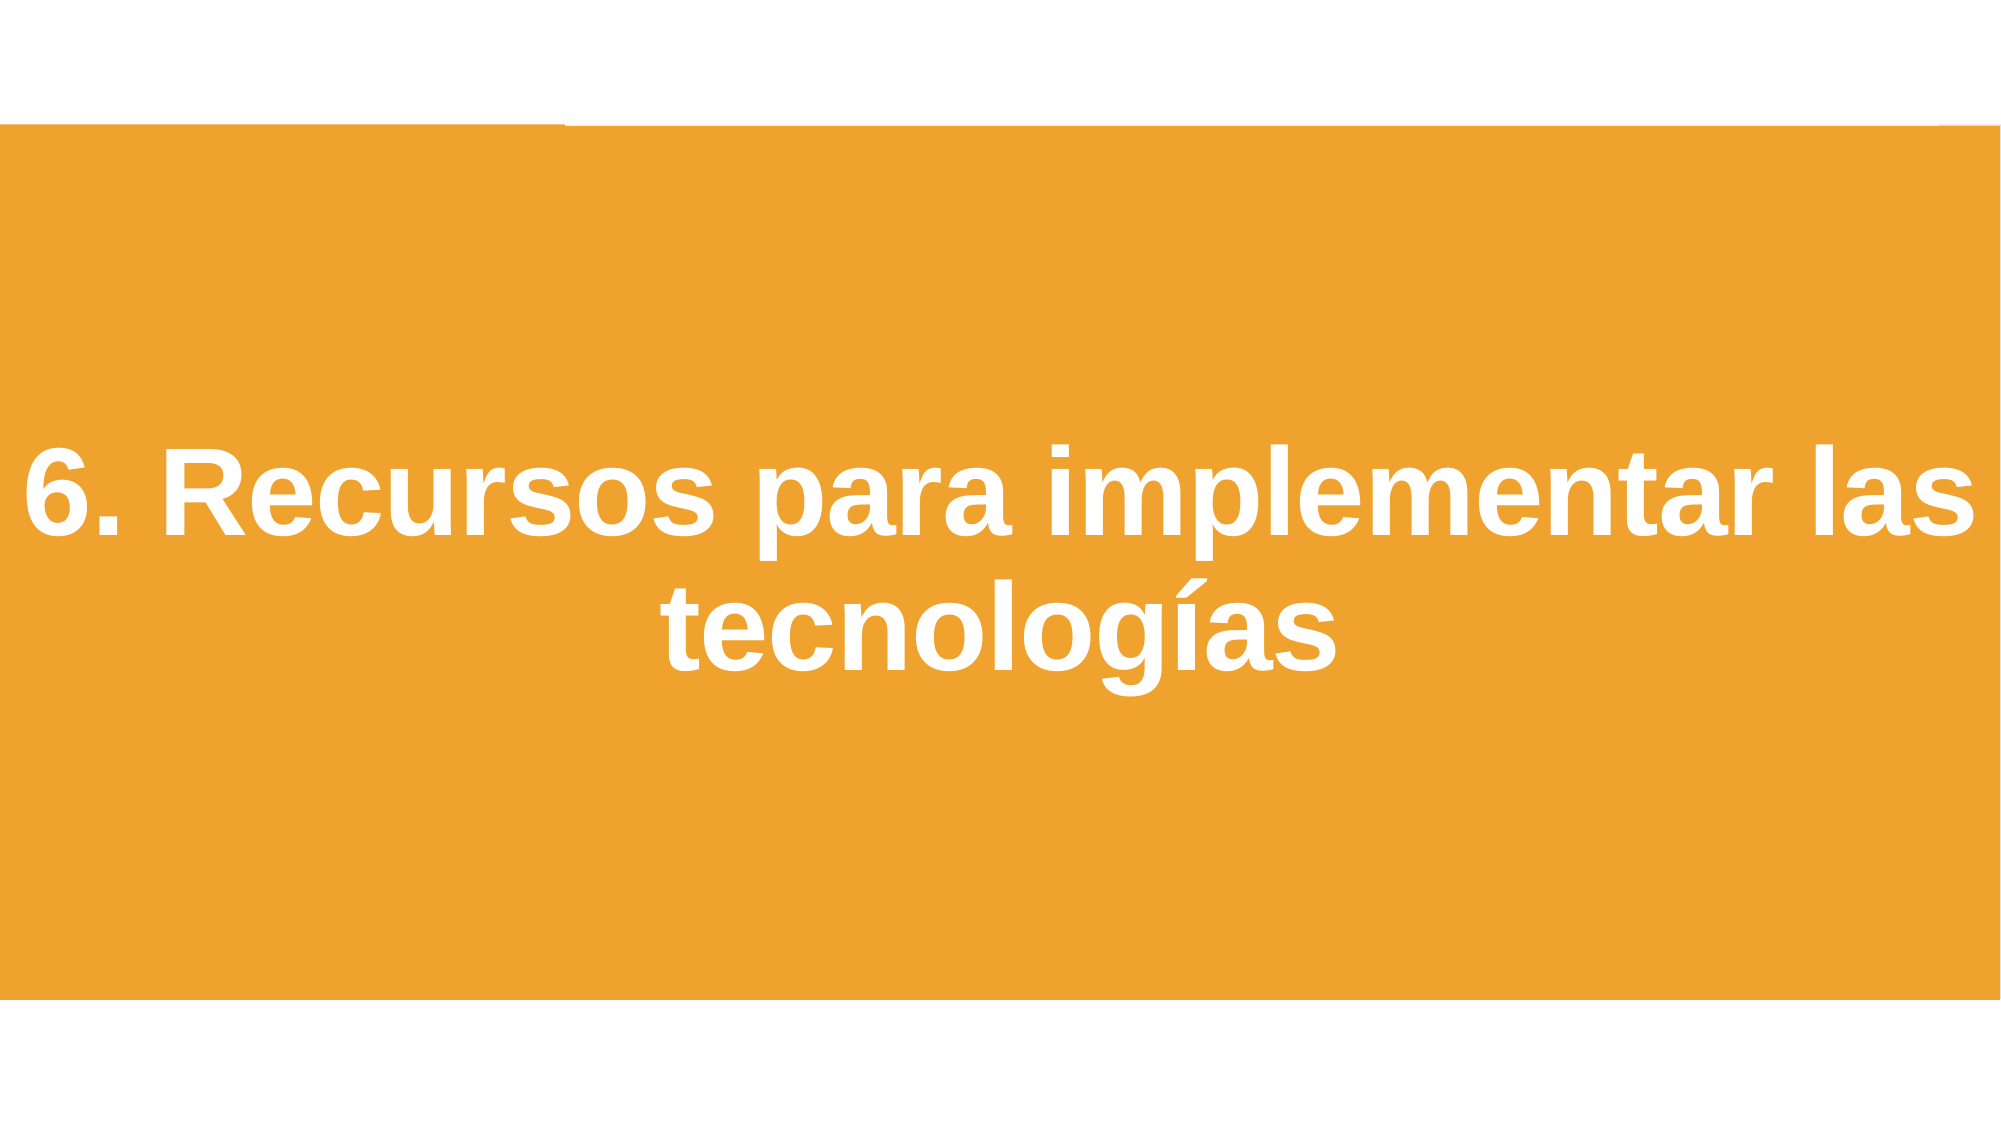

6. Recursos para implementar las tecnologías
#